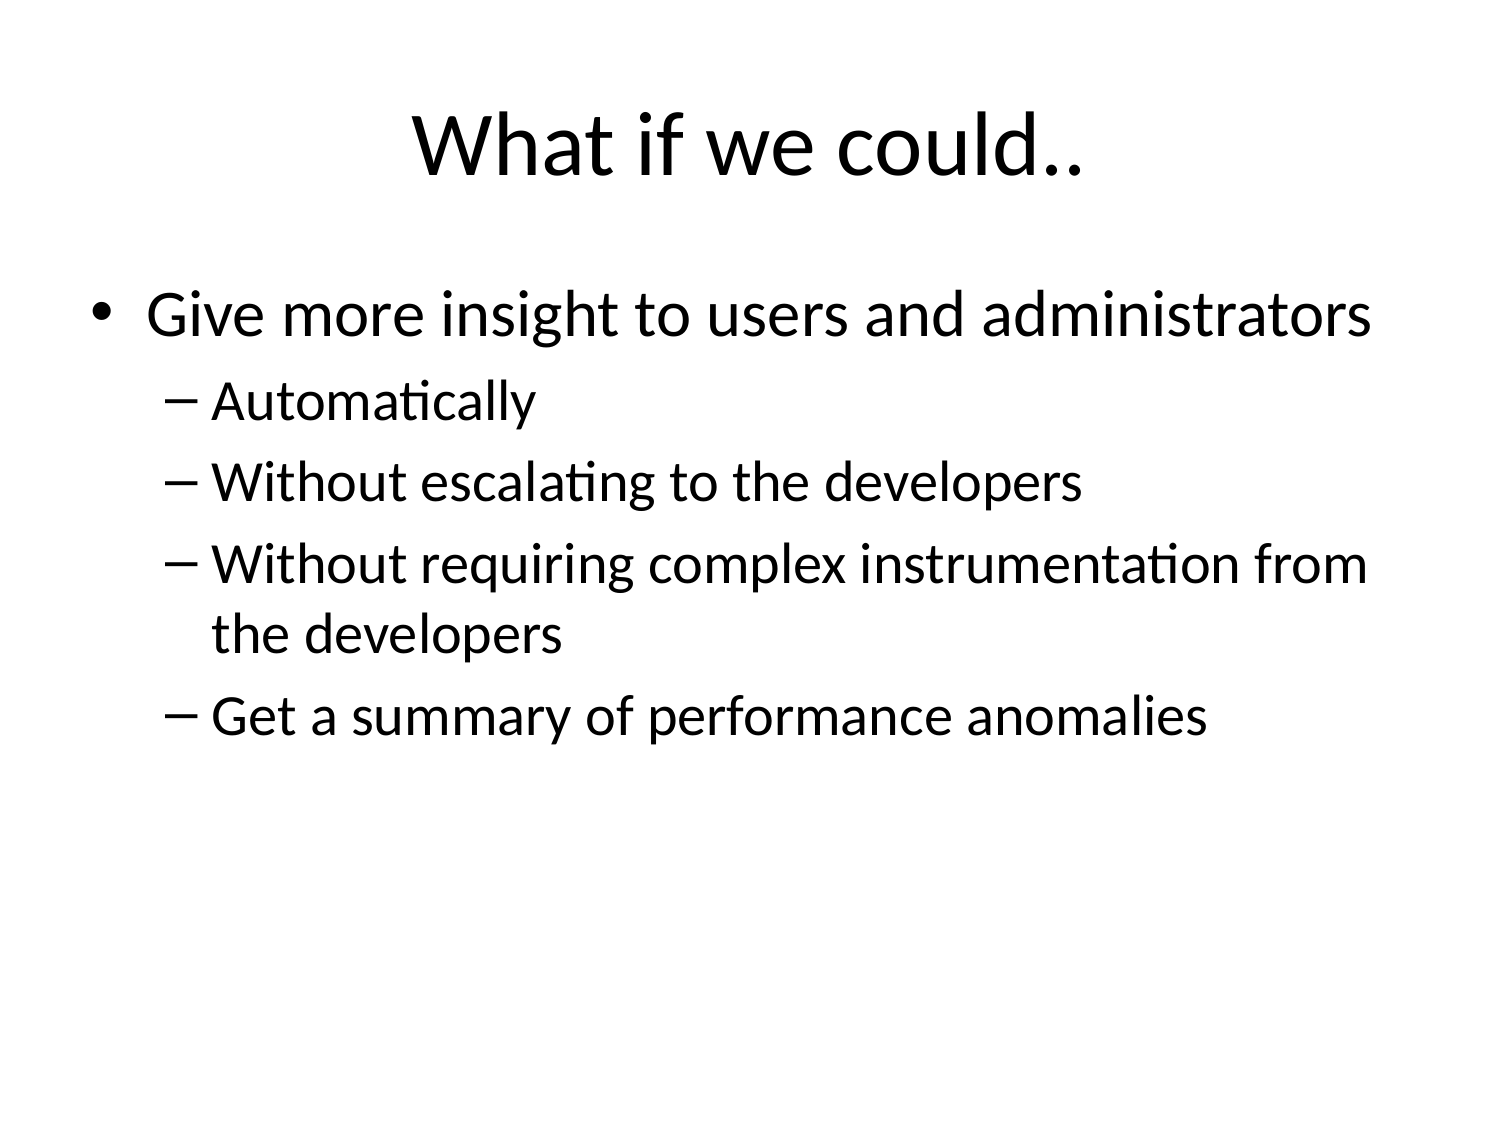

# What if we could..
Give more insight to users and administrators
Automatically
Without escalating to the developers
Without requiring complex instrumentation from the developers
Get a summary of performance anomalies